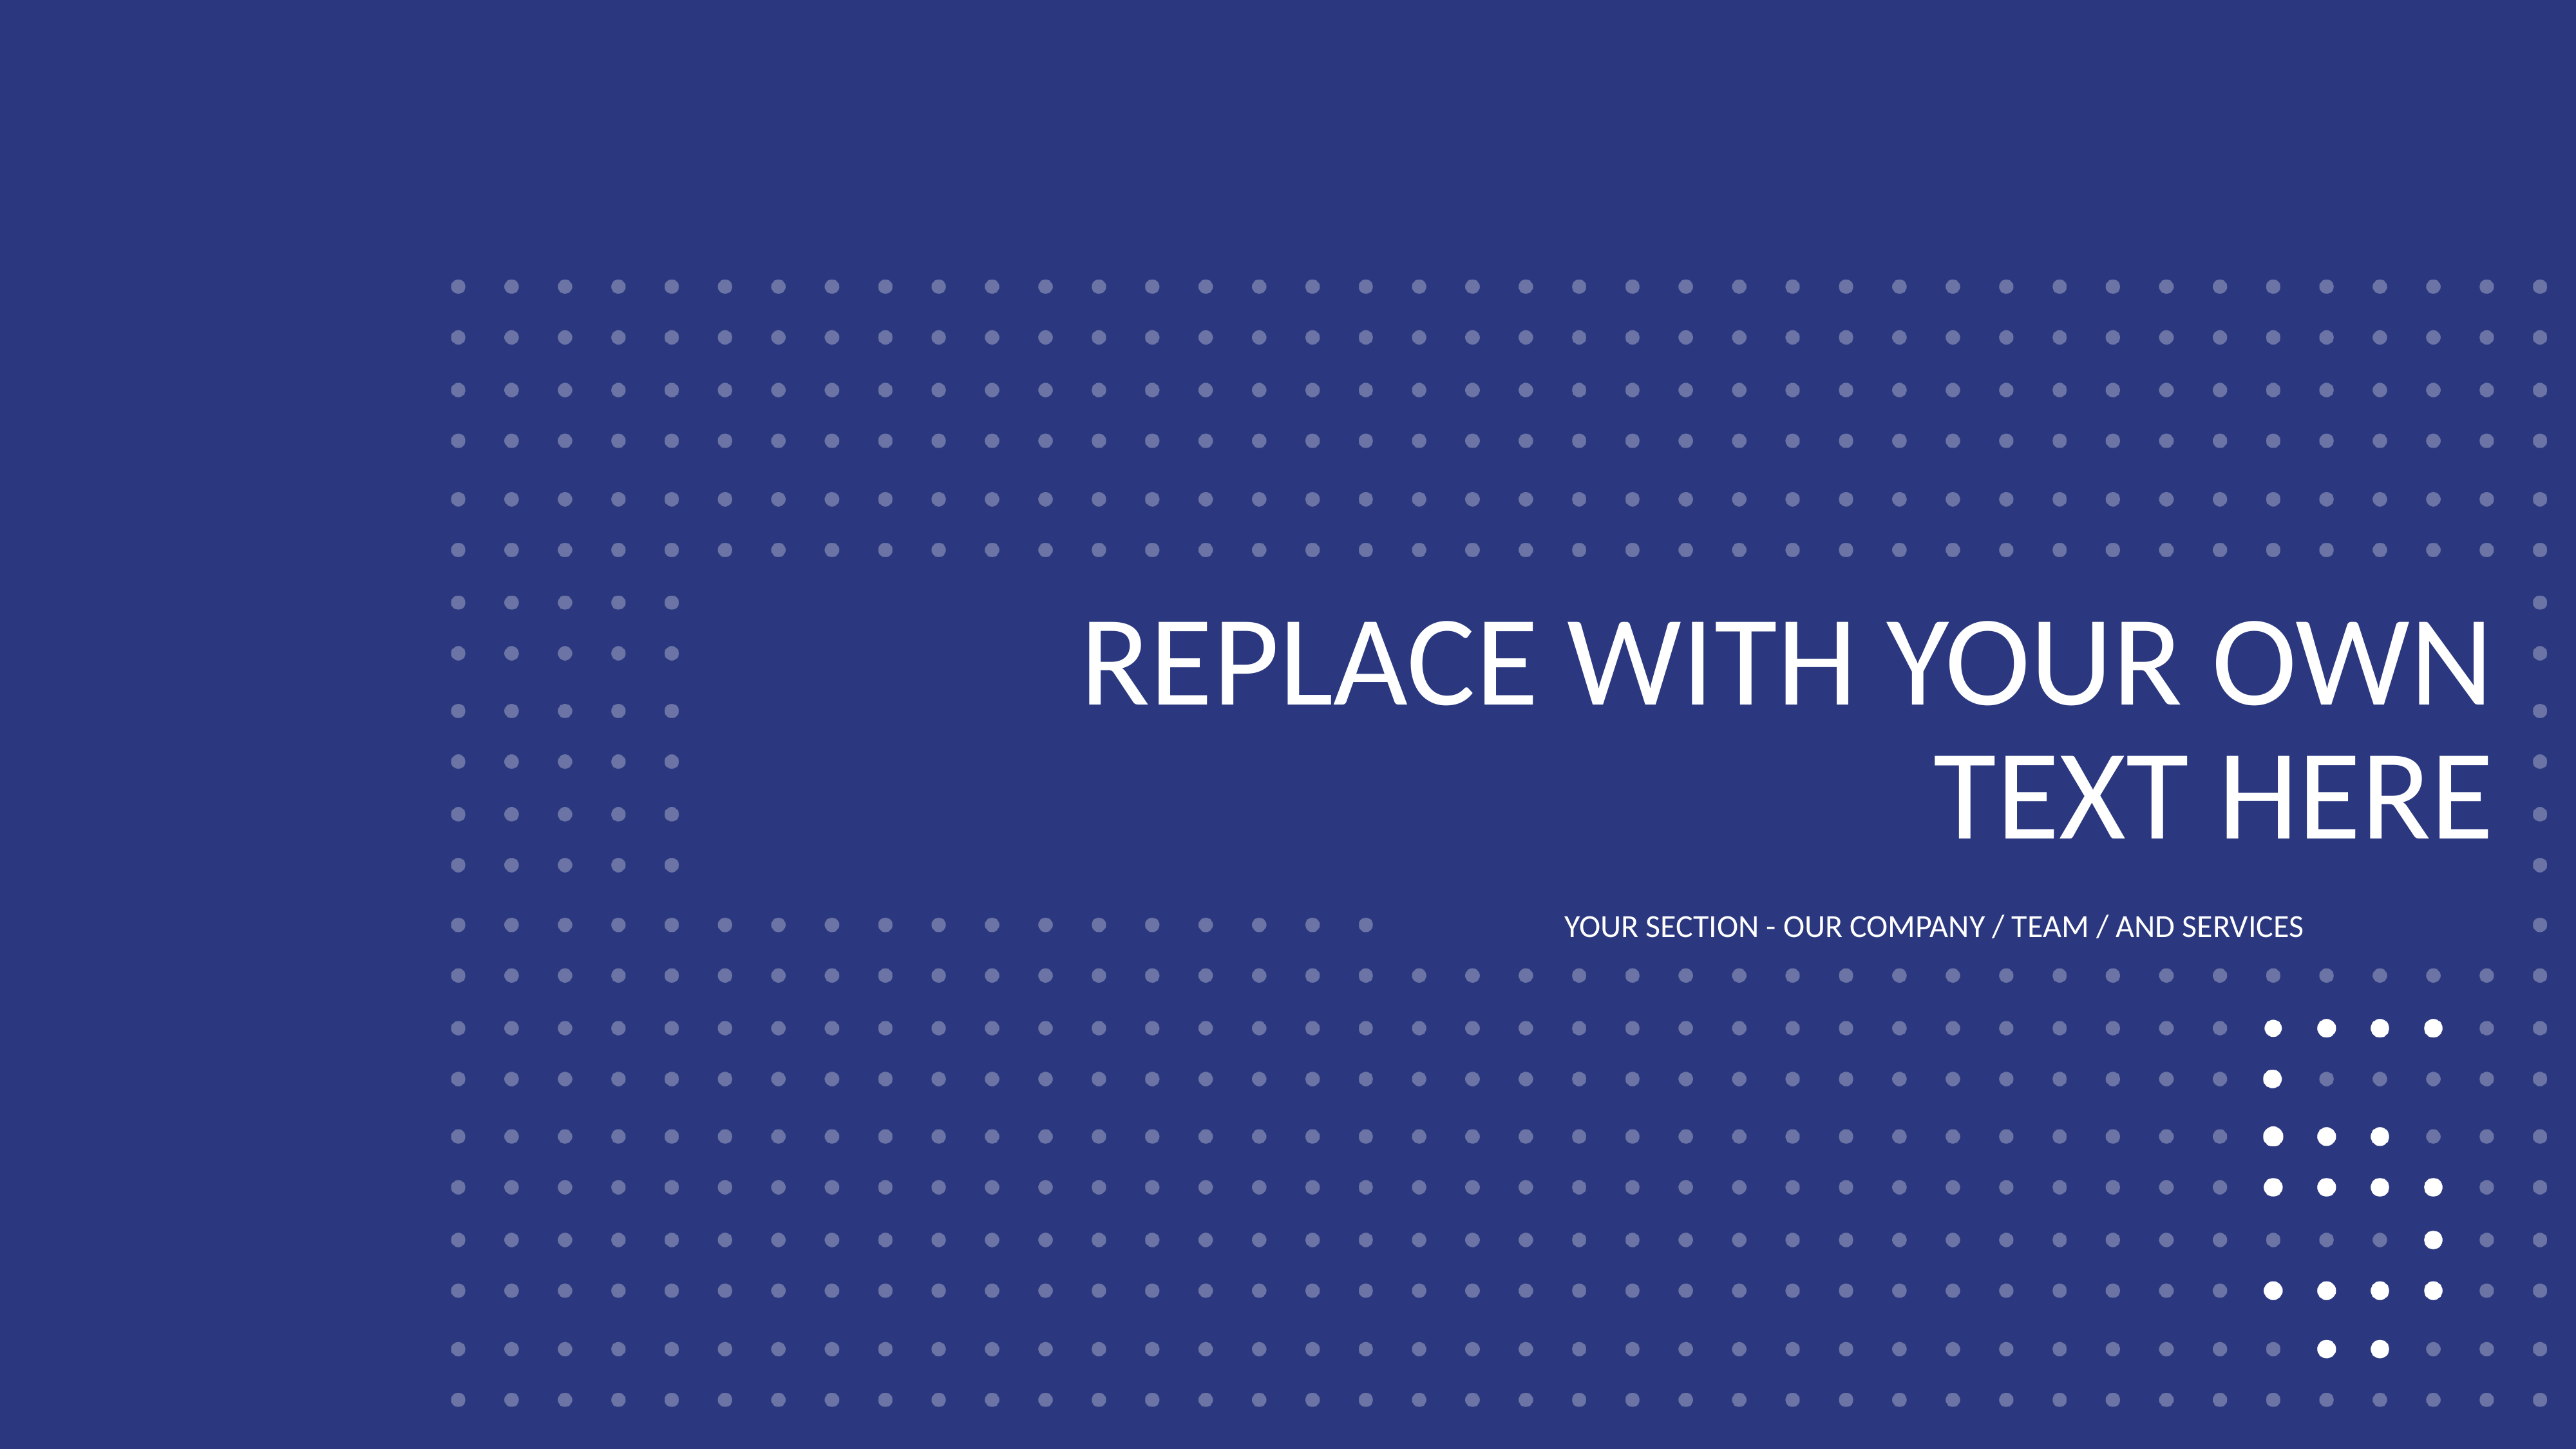

REPLACE WITH YOUR OWN
TEXT HERE
YOUR SECTION - OUR COMPANY / TEAM / AND SERVICES